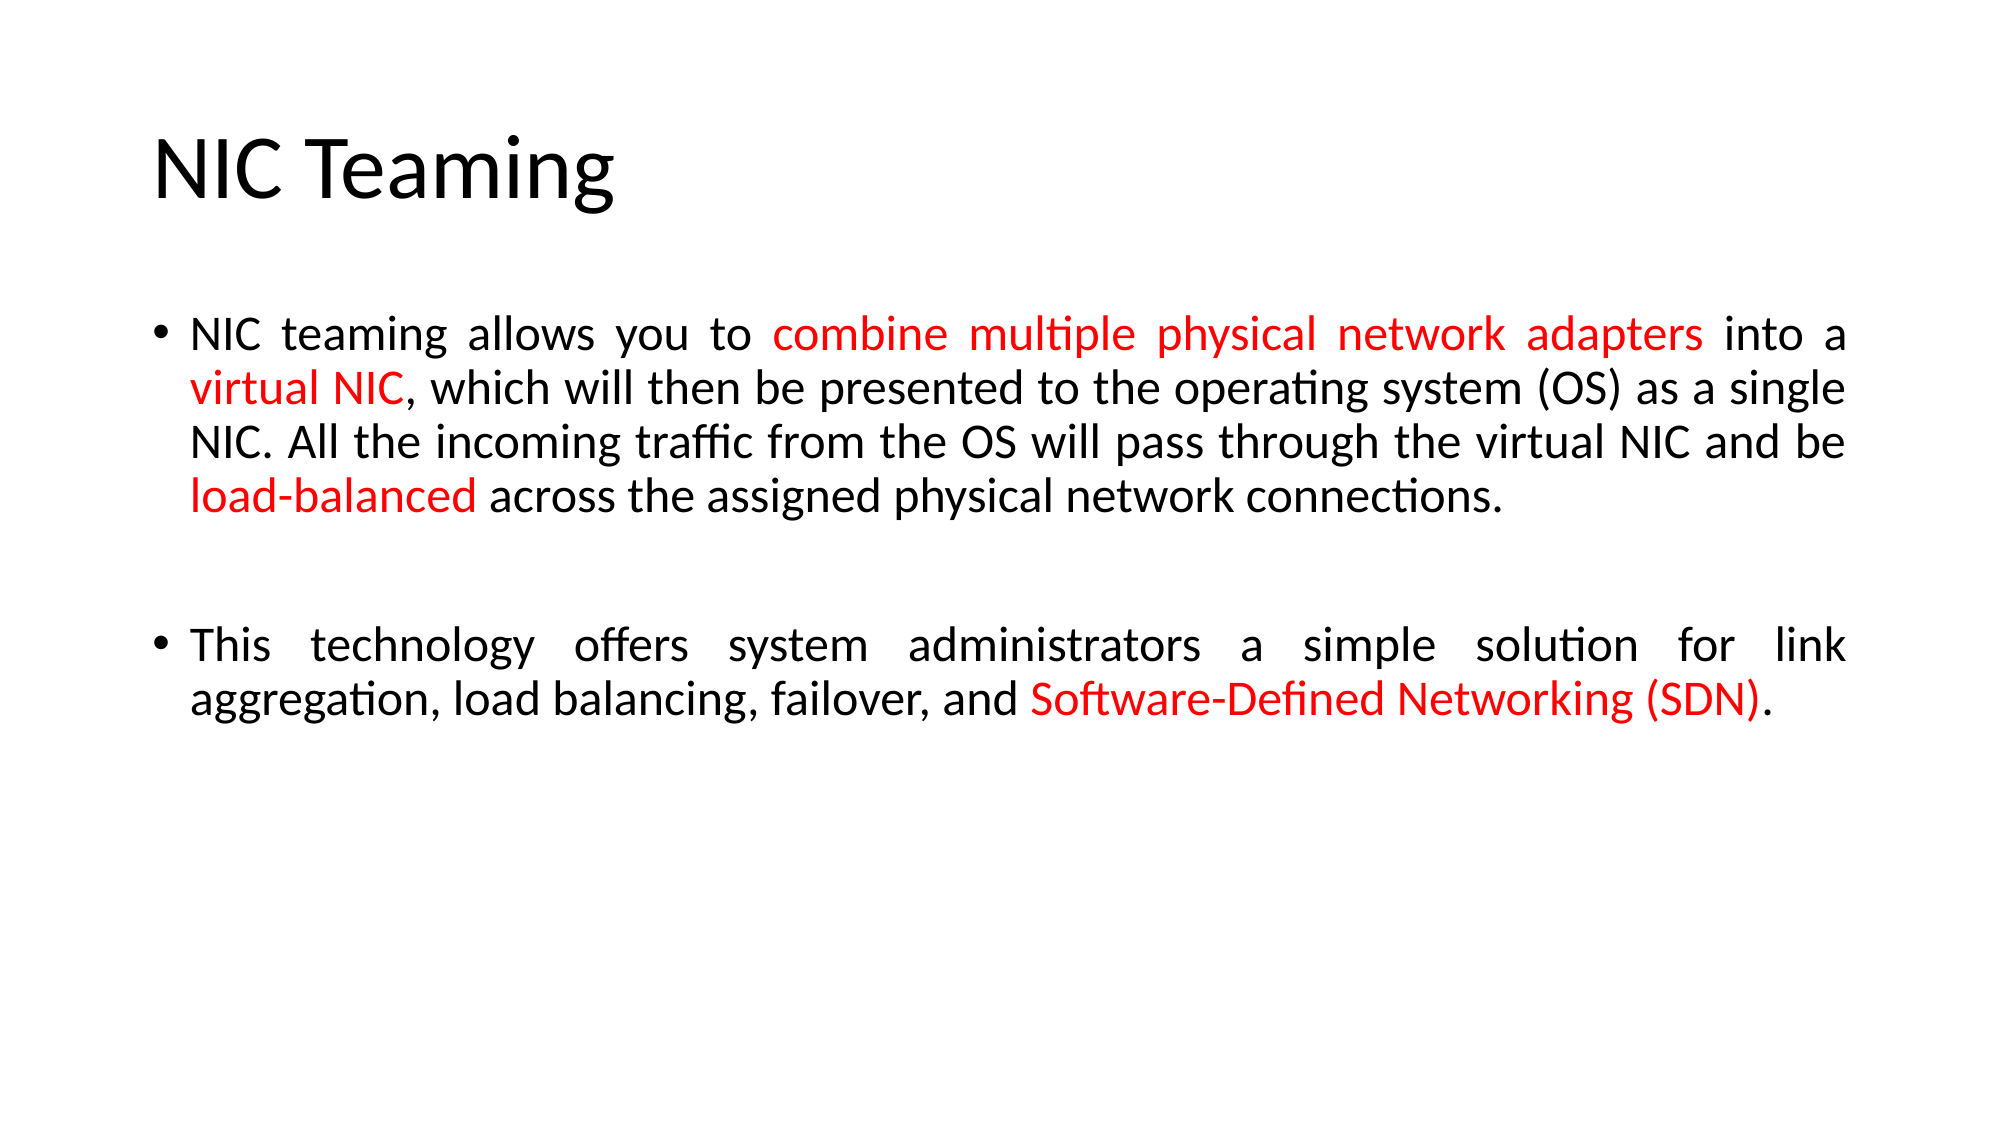

# NIC Teaming
NIC teaming allows you to combine multiple physical network adapters into a virtual NIC, which will then be presented to the operating system (OS) as a single NIC. All the incoming traffic from the OS will pass through the virtual NIC and be load-balanced across the assigned physical network connections.

This technology offers system administrators a simple solution for link aggregation, load balancing, failover, and Software-Defined Networking (SDN).